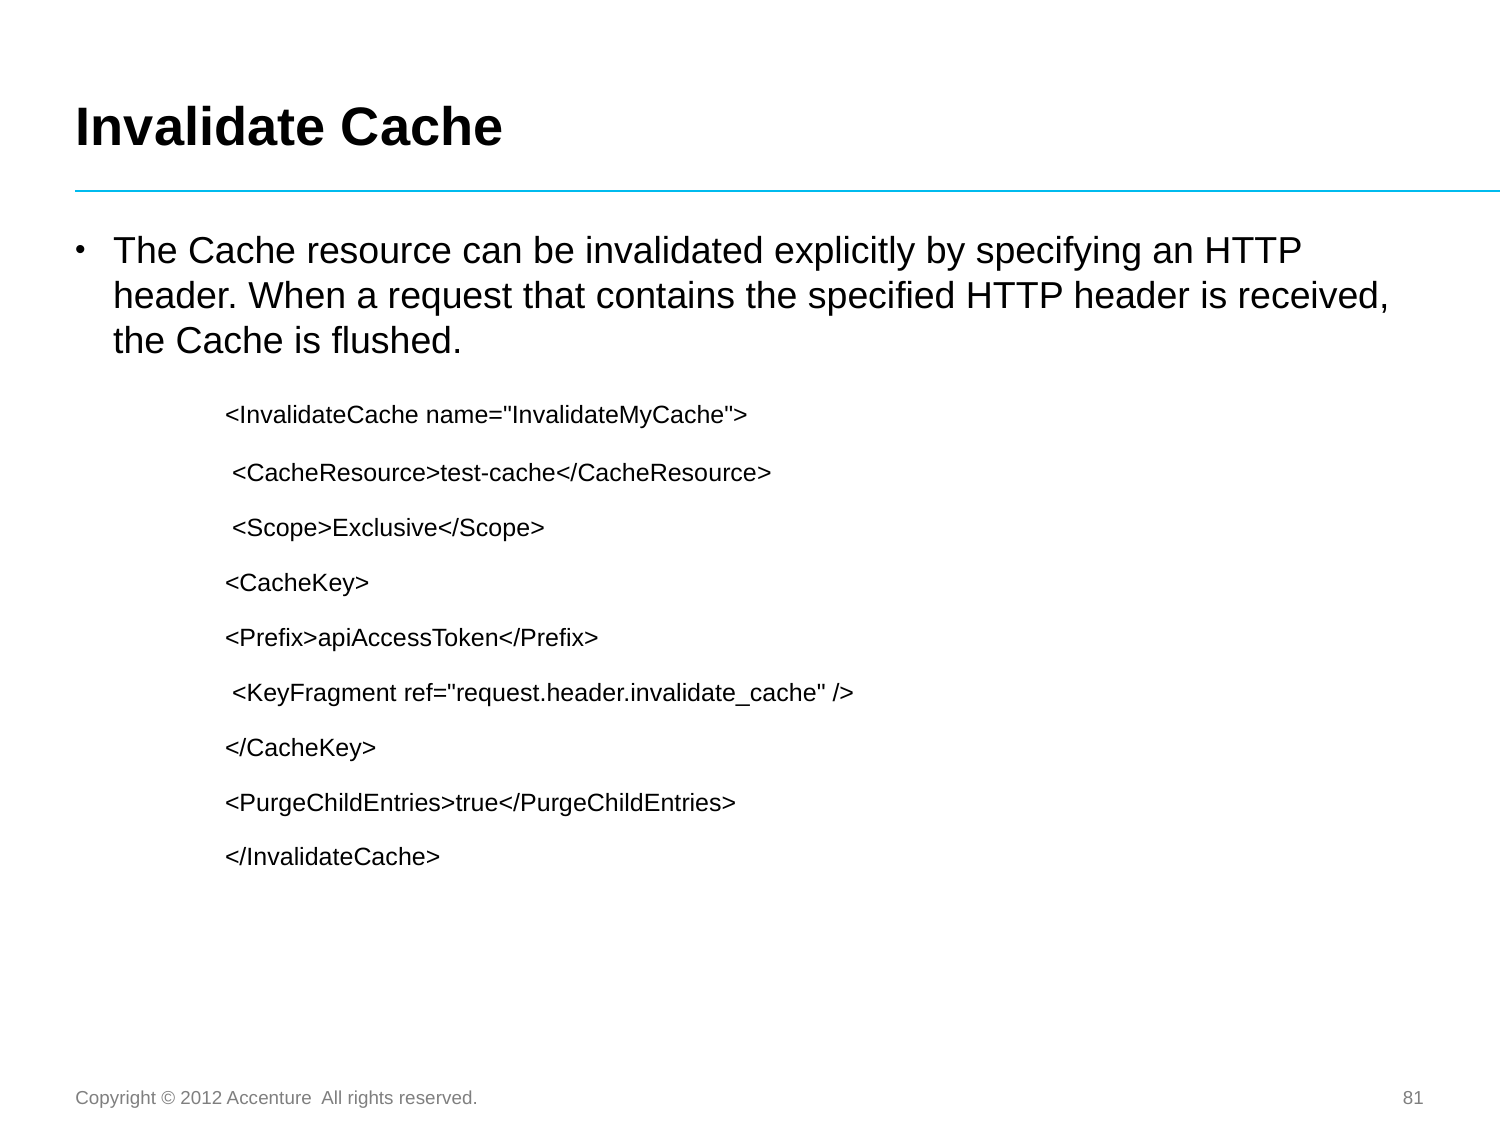

# Invalidate Cache
The Cache resource can be invalidated explicitly by specifying an HTTP header. When a request that contains the specified HTTP header is received, the Cache is flushed.
	<InvalidateCache name="InvalidateMyCache">
	 <CacheResource>test-cache</CacheResource>
	 <Scope>Exclusive</Scope>
	<CacheKey>
	<Prefix>apiAccessToken</Prefix>
	 <KeyFragment ref="request.header.invalidate_cache" />
	</CacheKey>
	<PurgeChildEntries>true</PurgeChildEntries>
	</InvalidateCache>